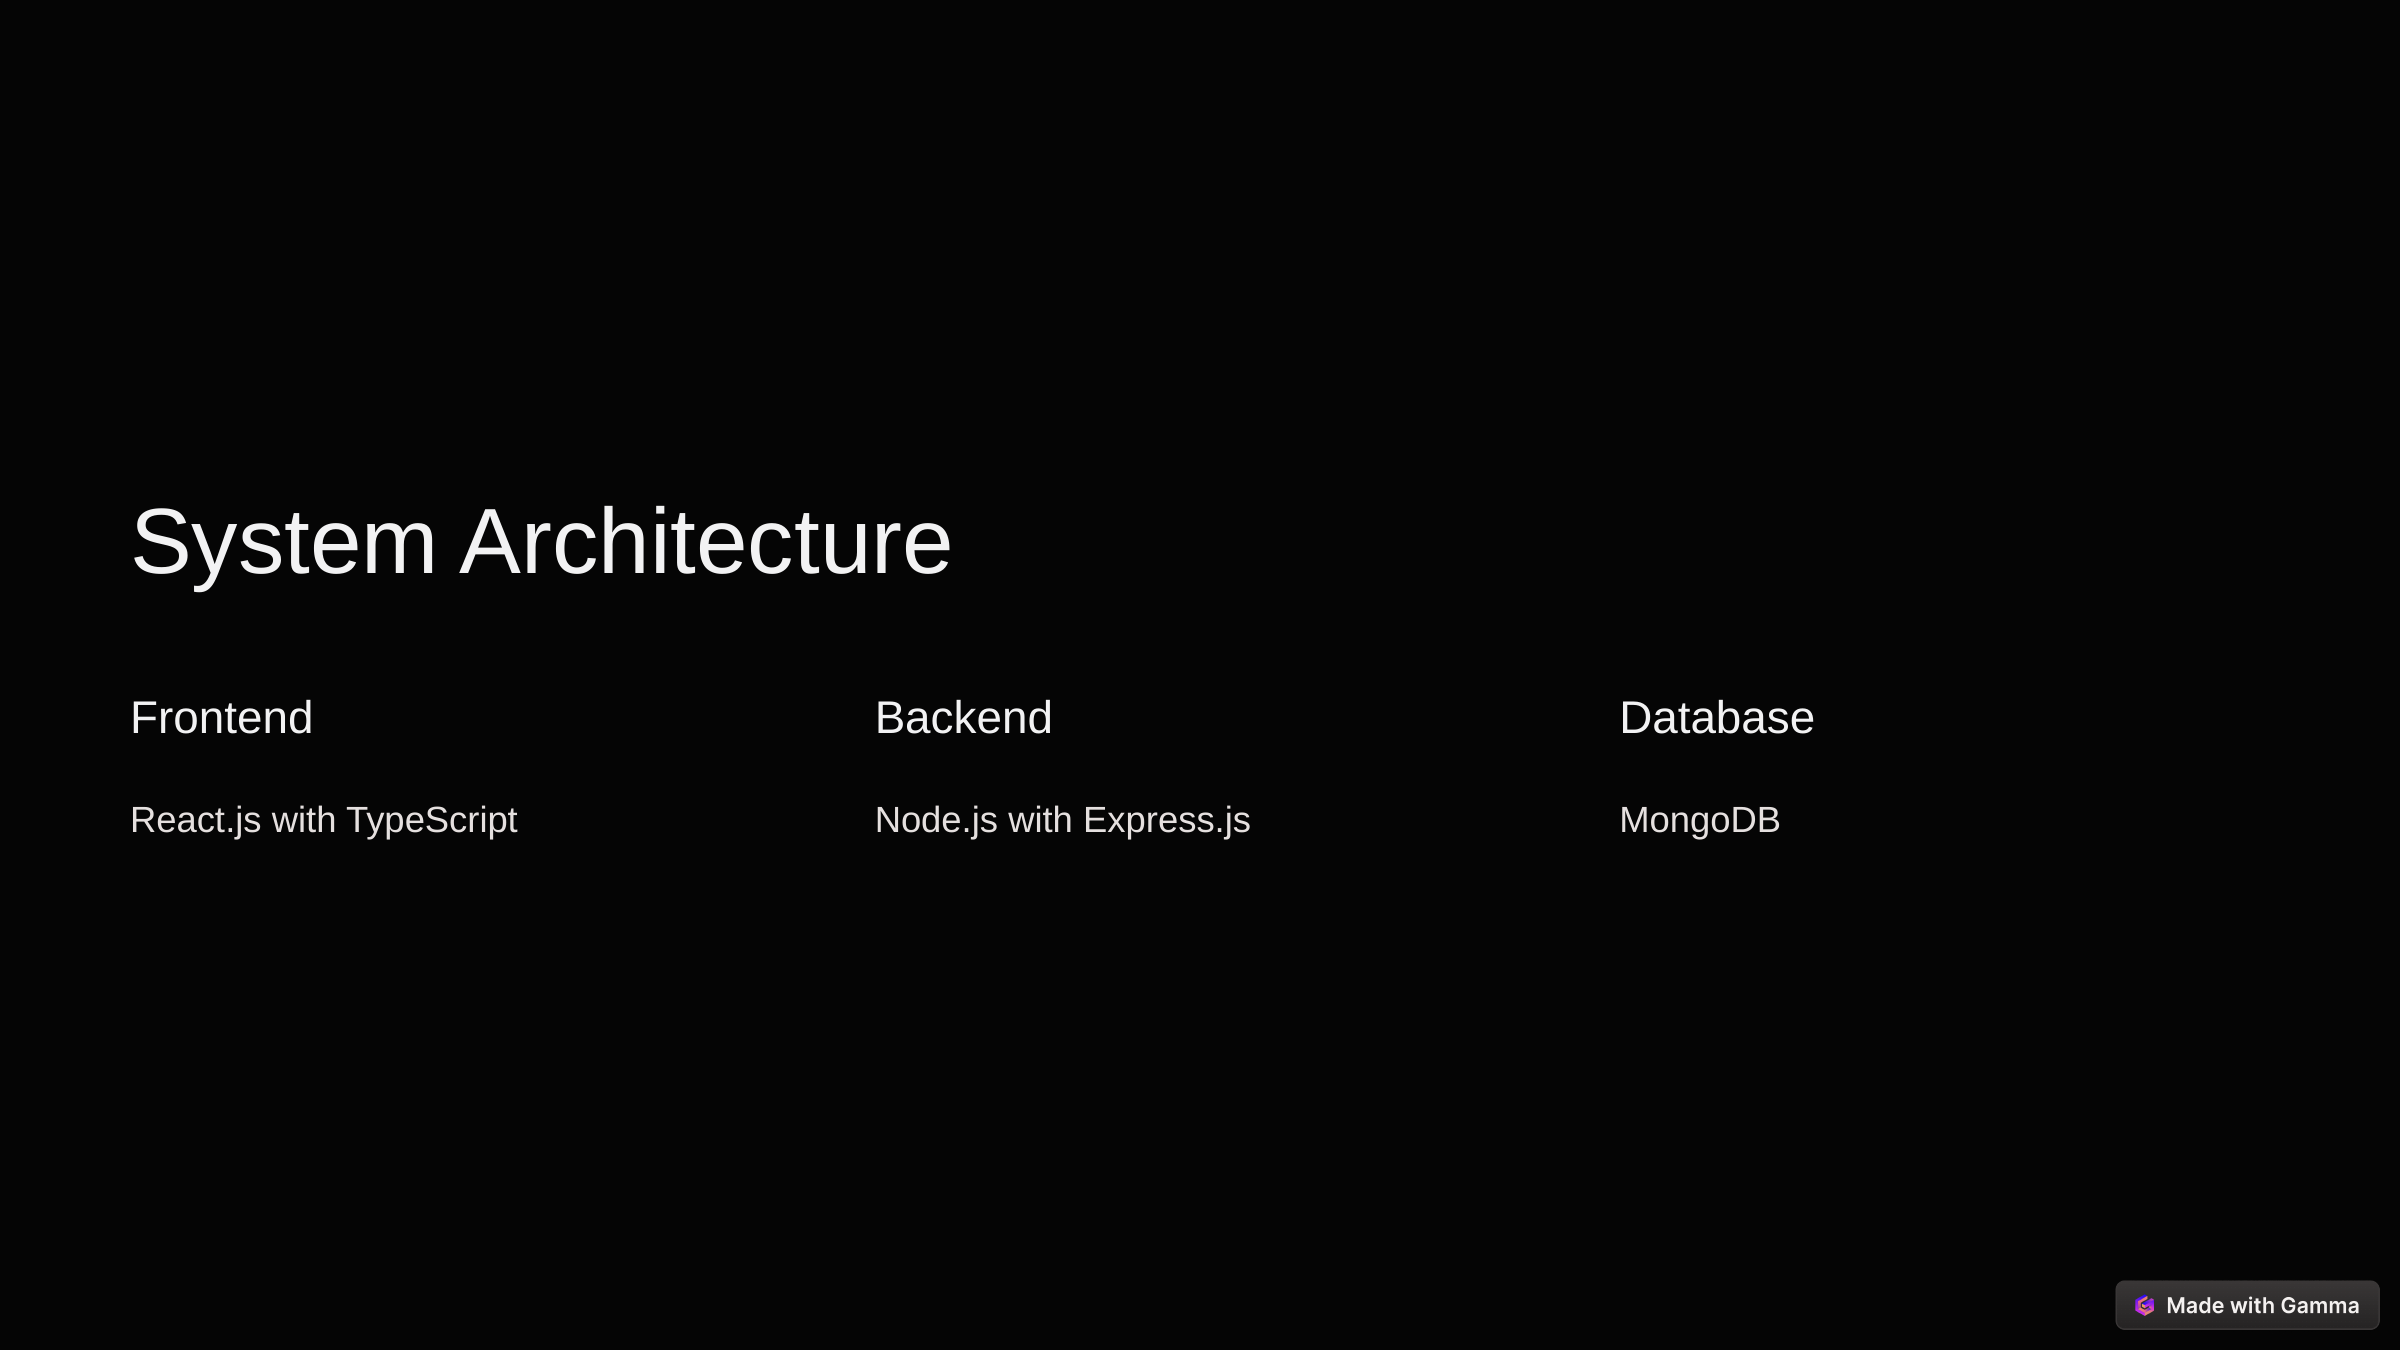

System Architecture
Frontend
Backend
Database
React.js with TypeScript
Node.js with Express.js
MongoDB